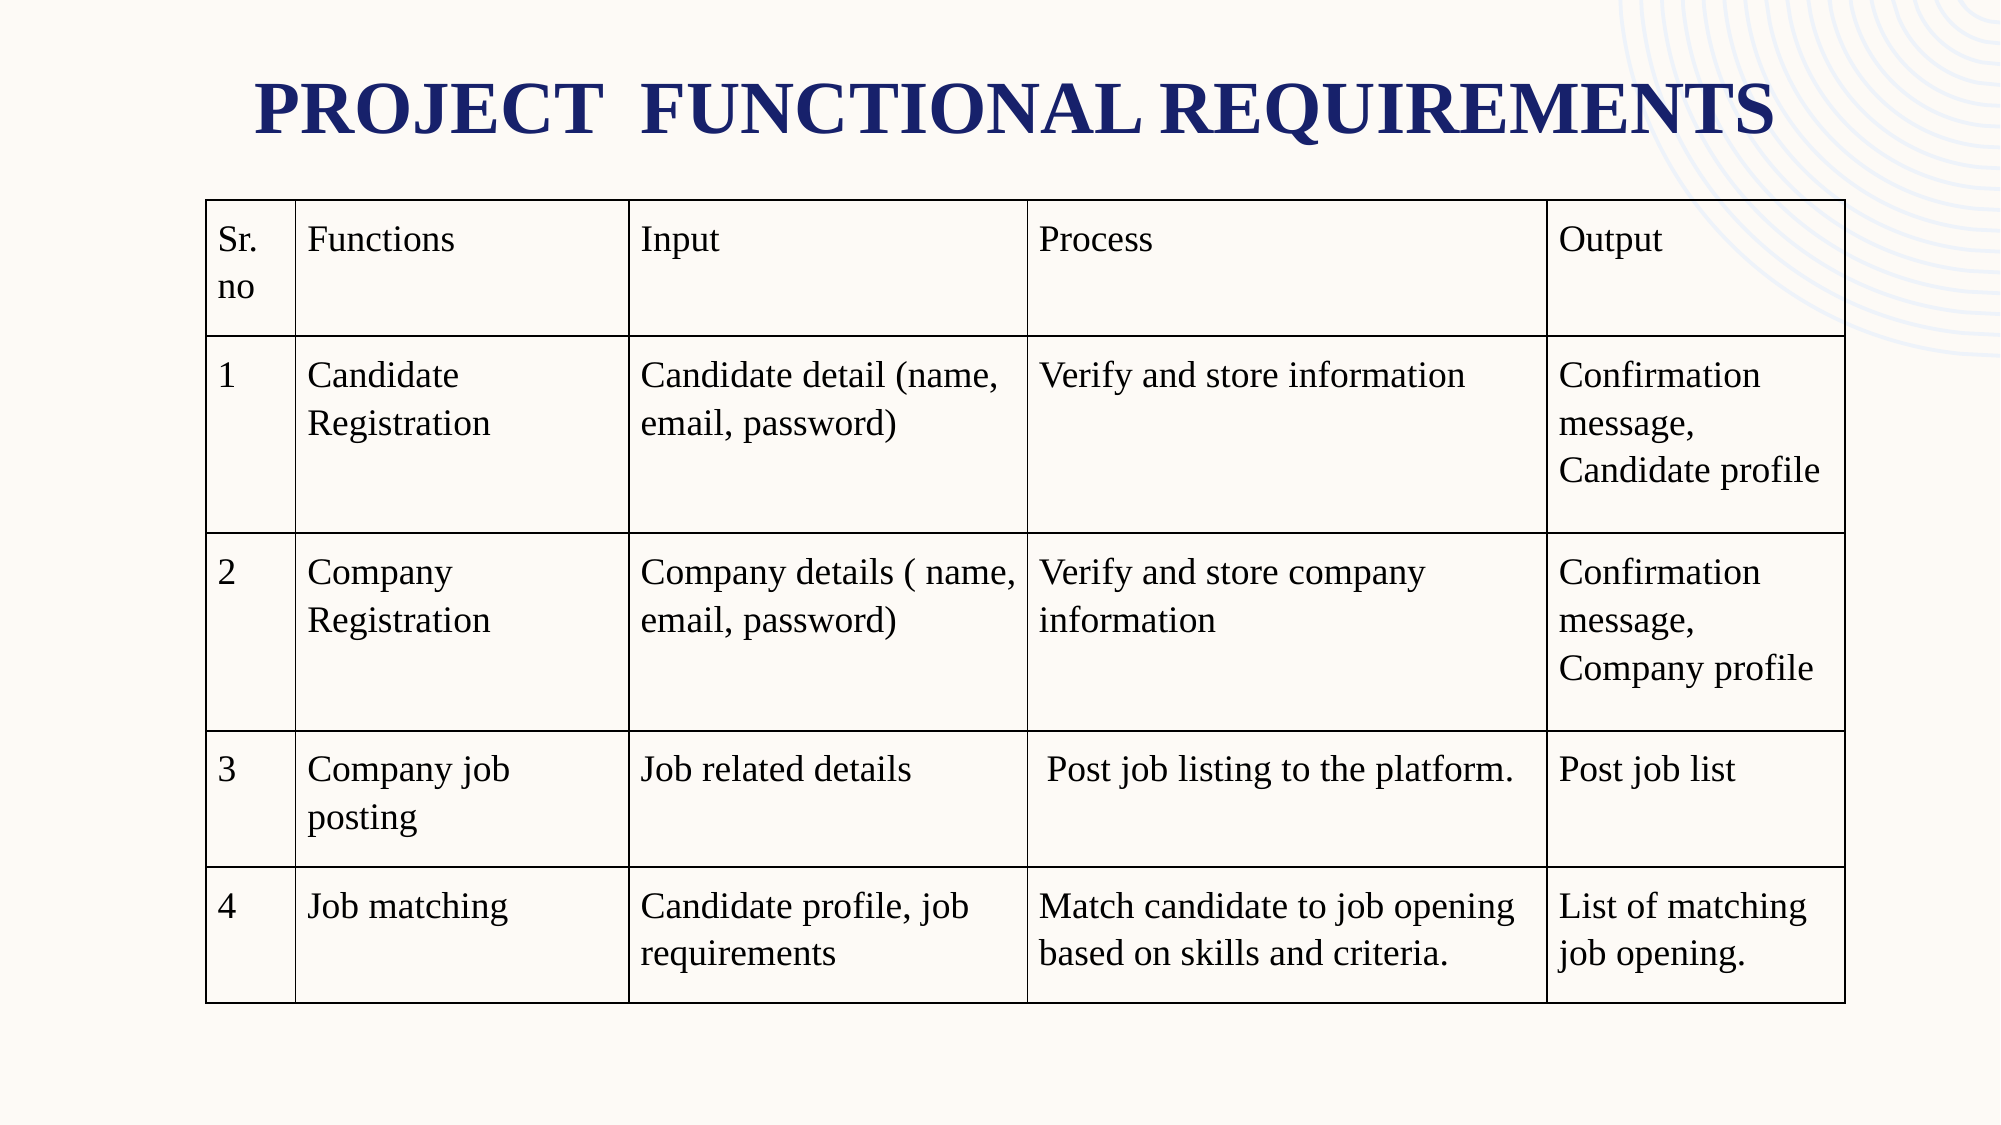

Project  Functional Requirements
| Sr. no | Functions | Input | Process | Output |
| --- | --- | --- | --- | --- |
| 1 | Candidate Registration | Candidate detail (name, email, password) | Verify and store information | Confirmation message, Candidate profile |
| 2 | Company Registration | Company details ( name, email, password) | Verify and store company information | Confirmation message, Company profile |
| 3 | Company job posting | Job related details | Post job listing to the platform. | Post job list |
| 4 | Job matching | Candidate profile, job requirements | Match candidate to job opening based on skills and criteria. | List of matching job opening. |